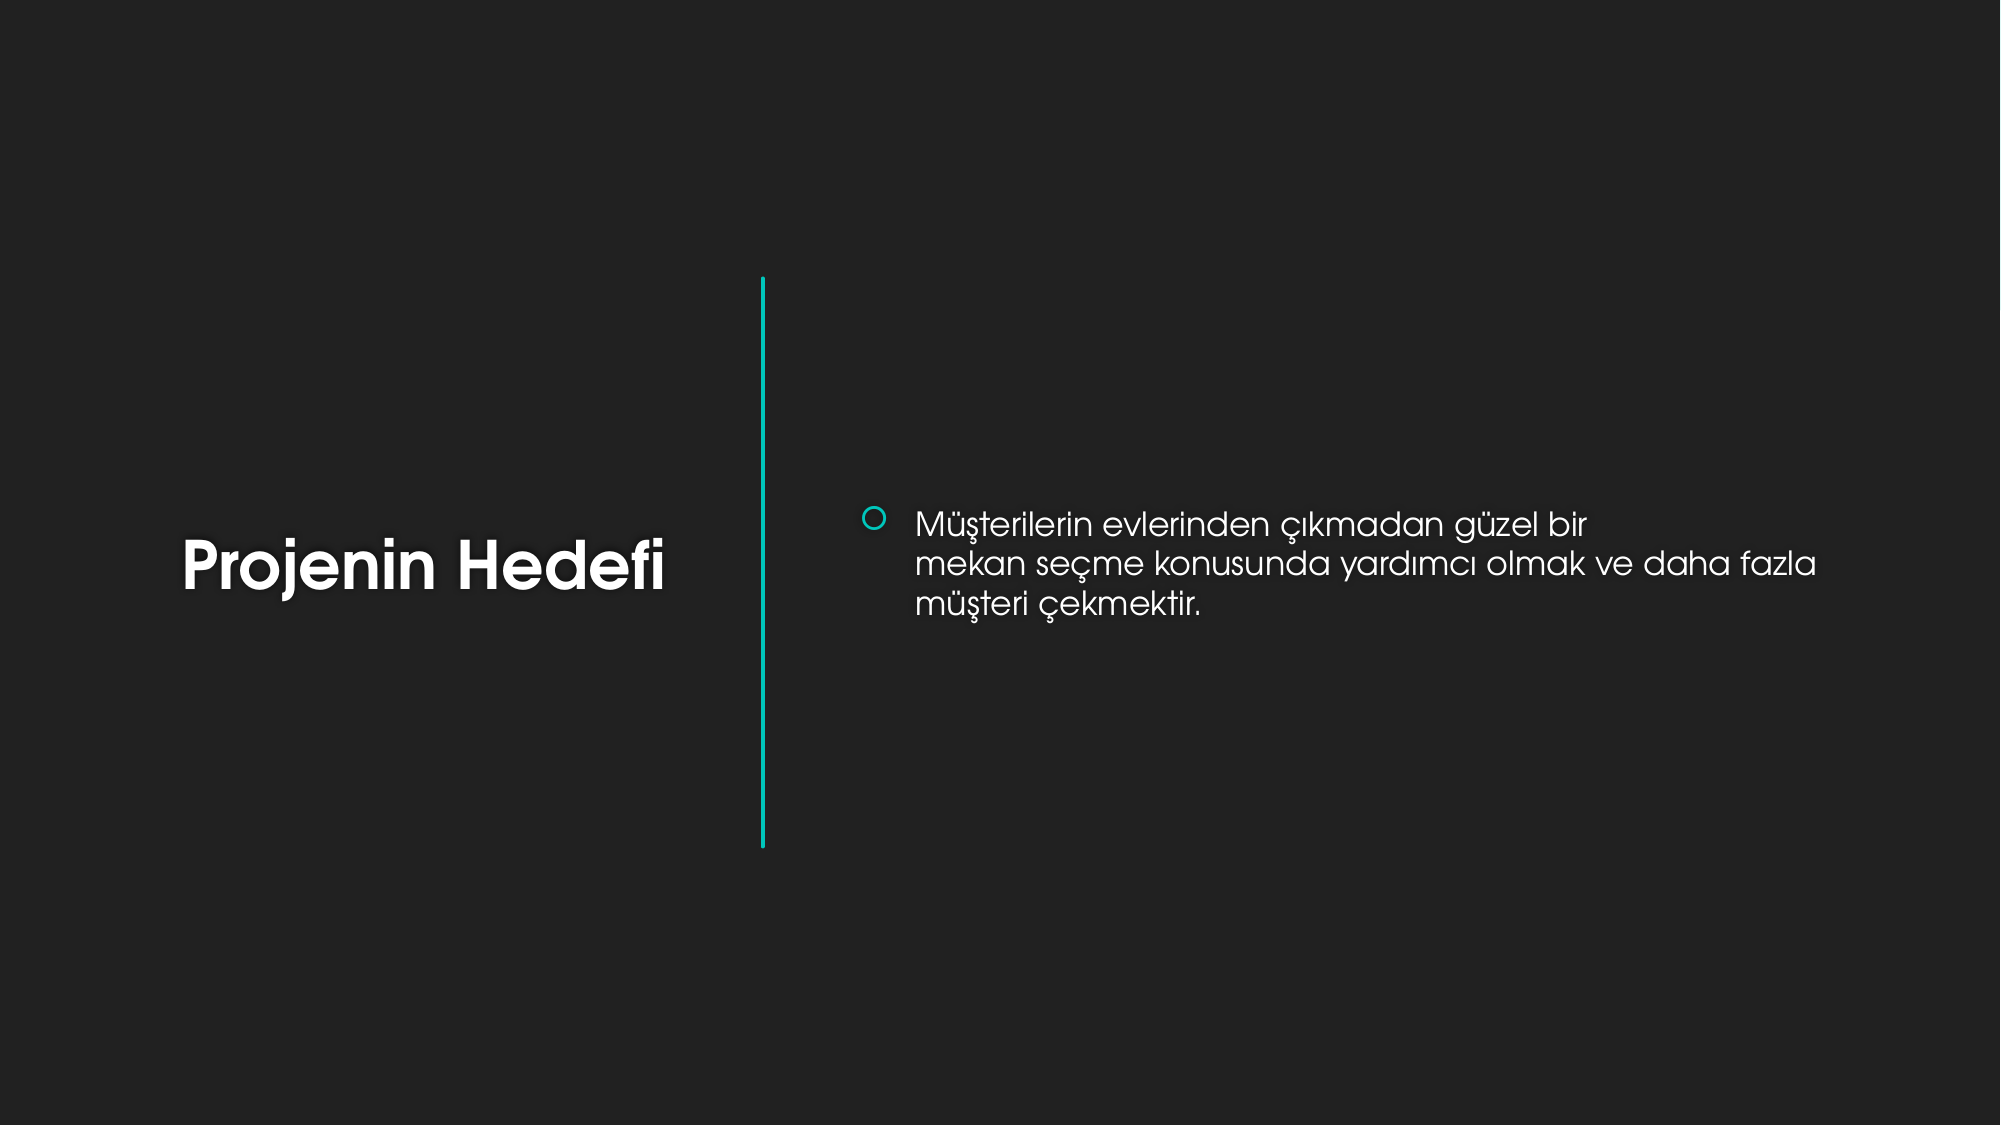

Müşterilerin evlerinden çıkmadan güzel bir mekan seçme konusunda yardımcı olmak ve daha fazla müşteri çekmektir.
# Projenin Hedefi